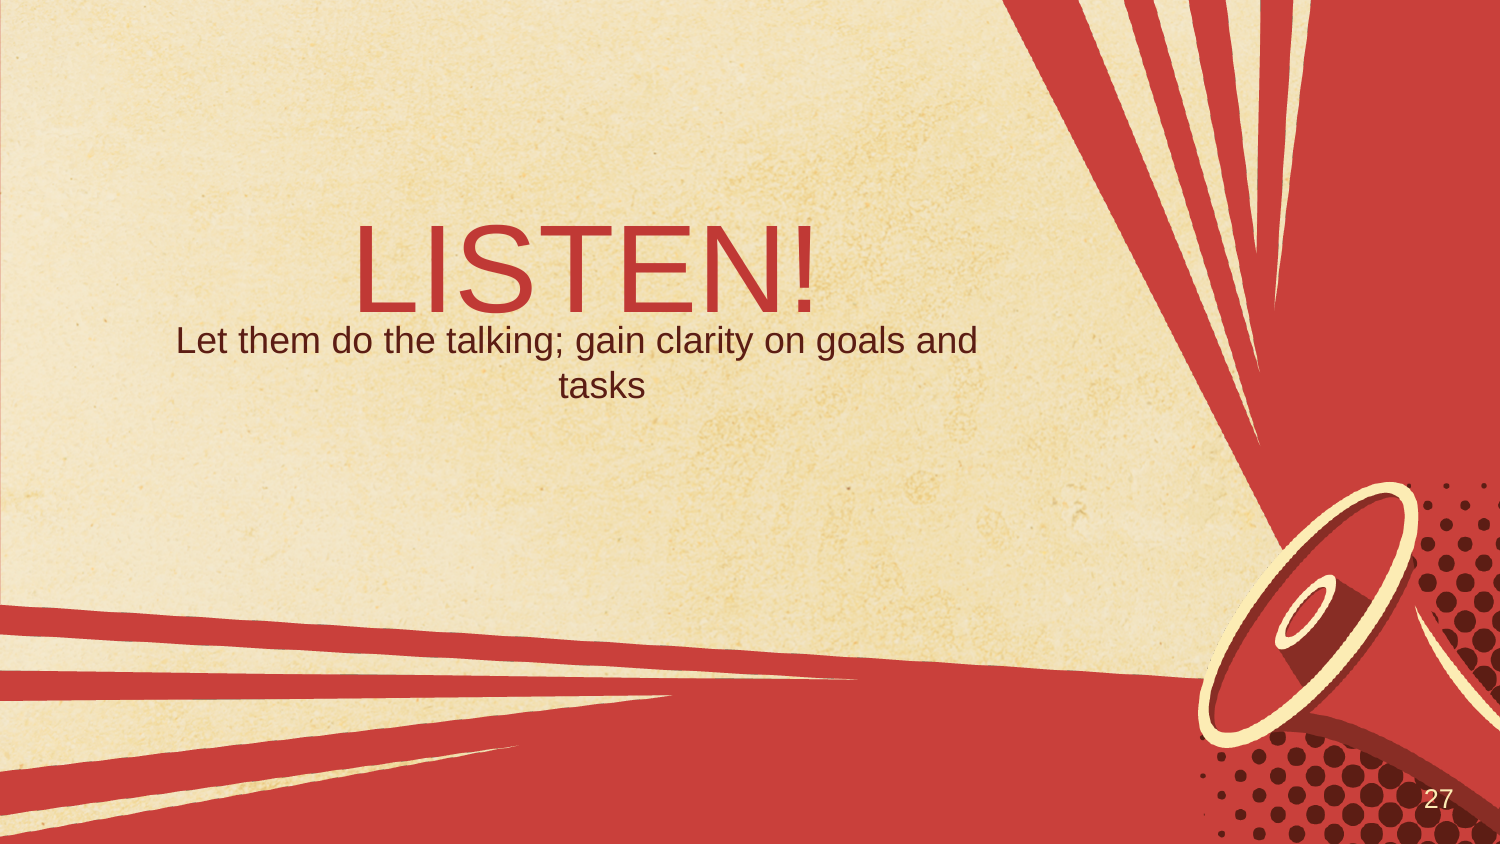

# LISTEN!
Let them do the talking; gain clarity on goals and tasks
27